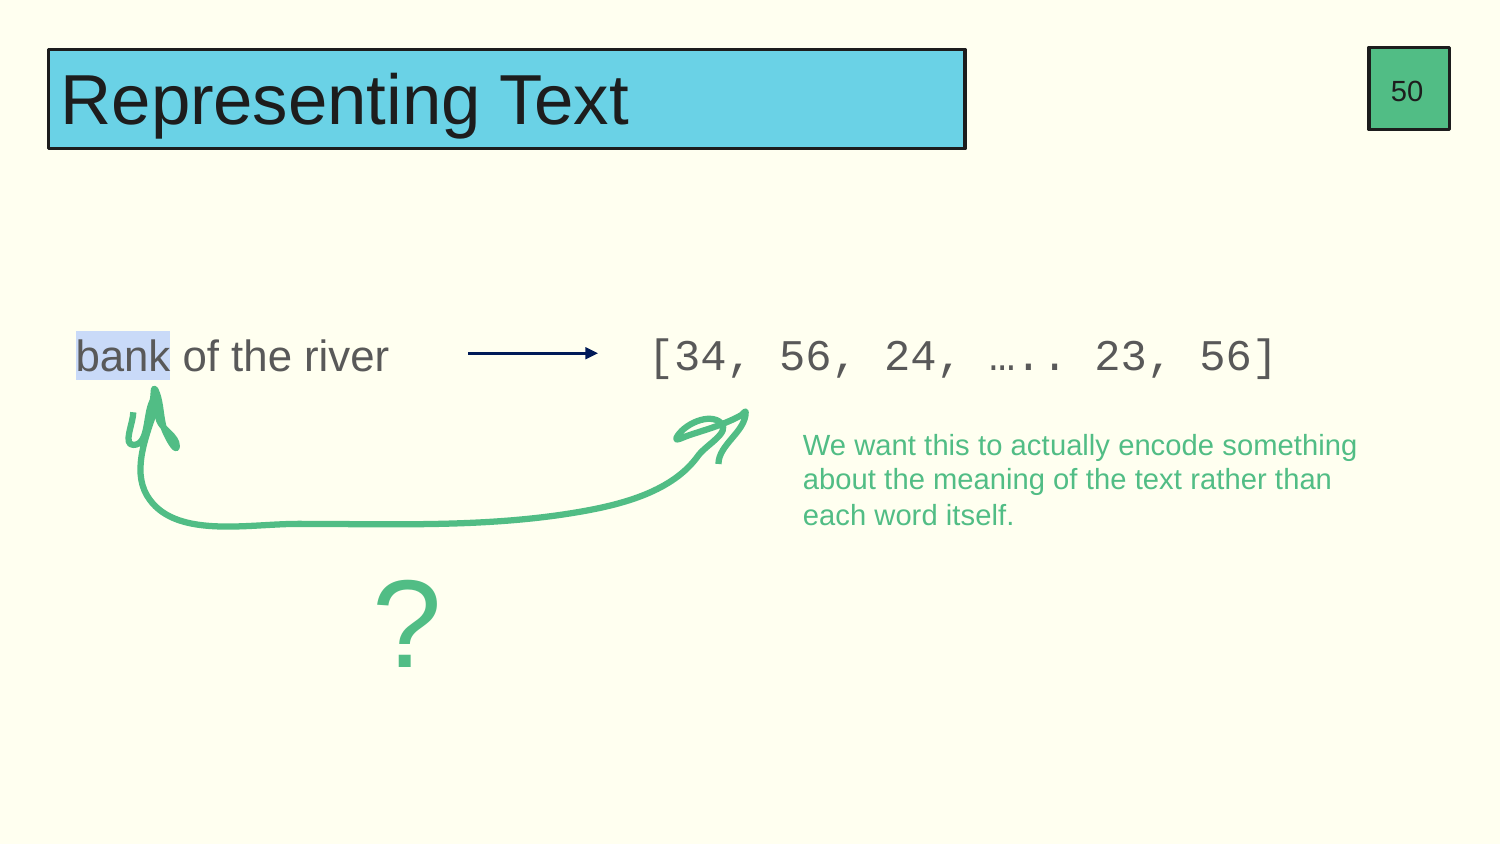

50
# Representing Text
[34, 56, 24, ….. 23, 56]
bank of the river

We want this to actually encode something about the meaning of the text rather than each word itself.
?